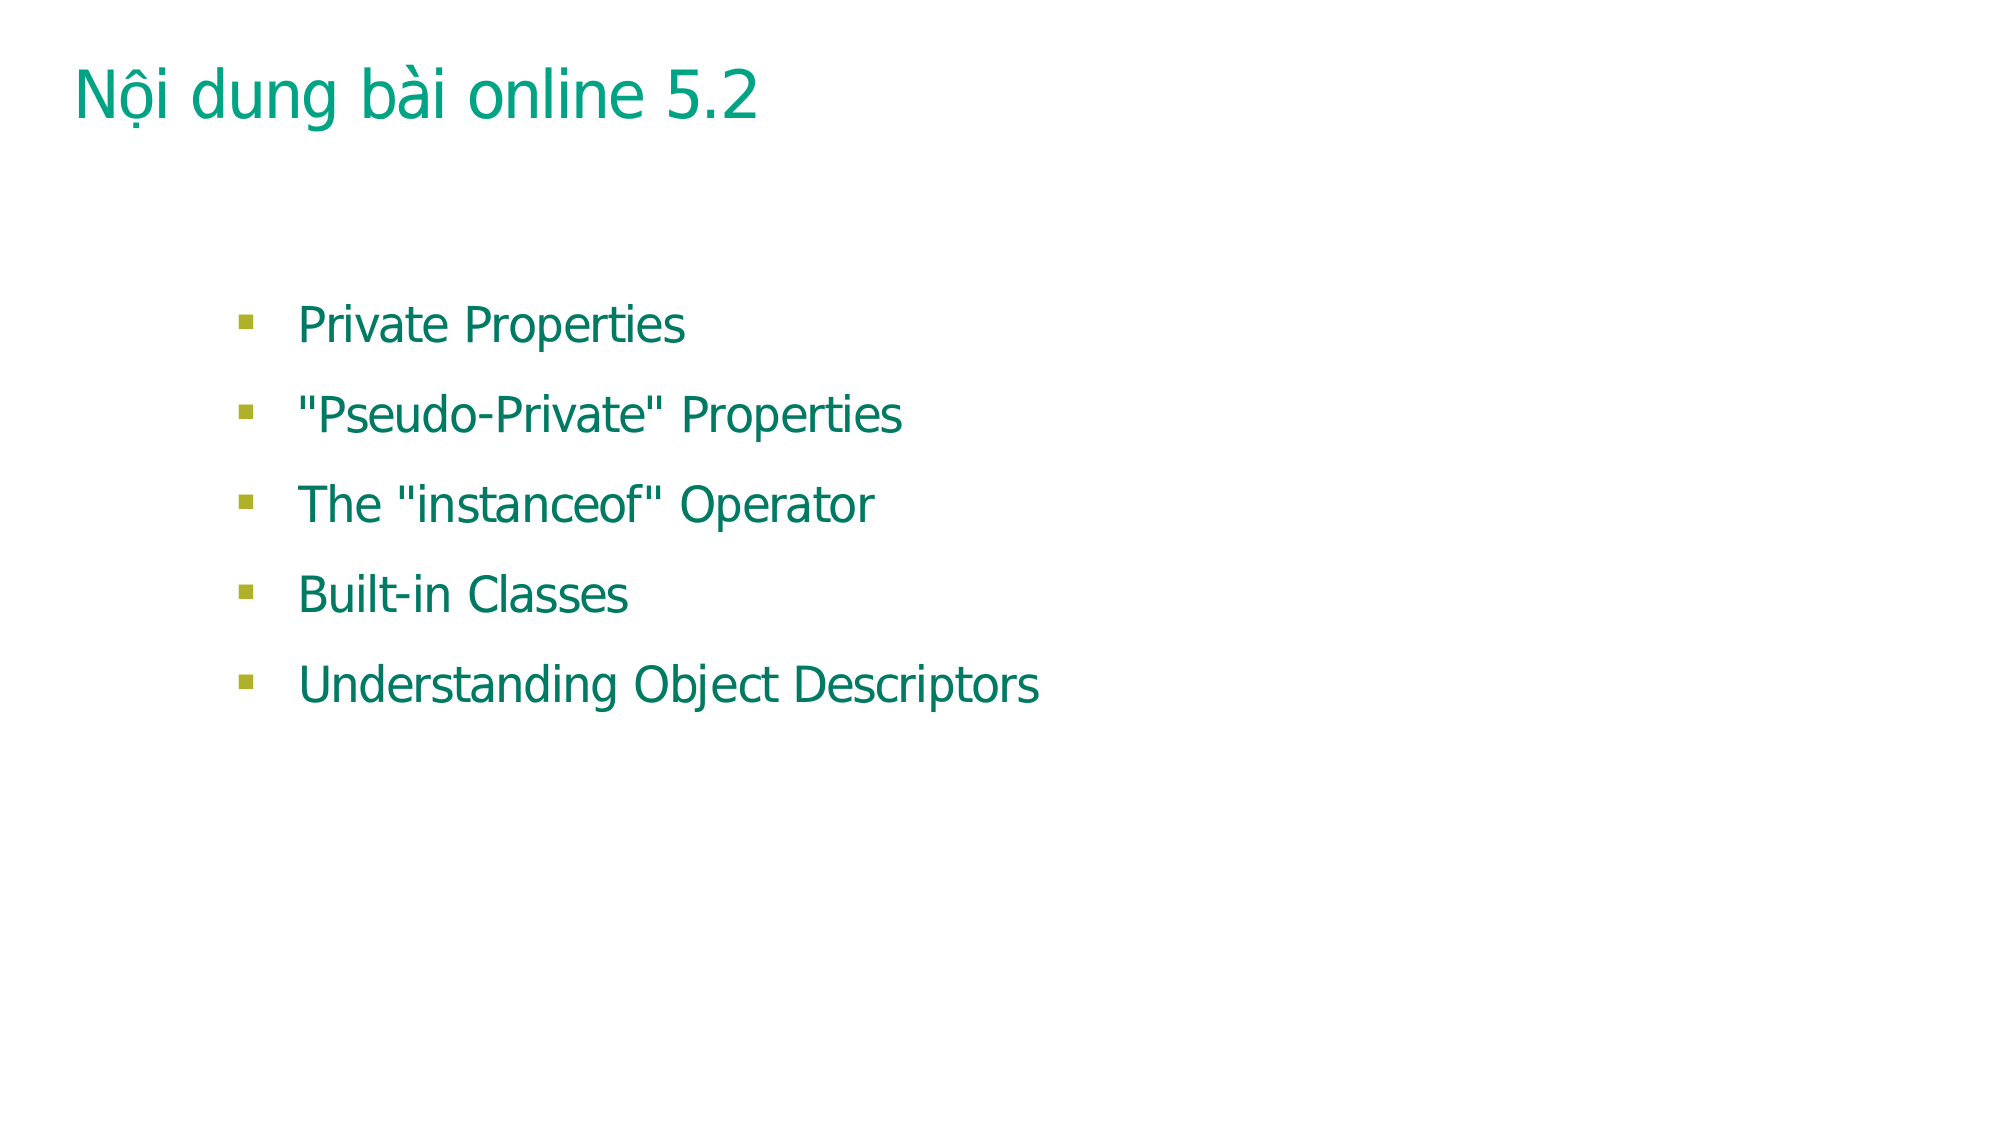

# Nội dung bài online 5.2
Private Properties
"Pseudo-Private" Properties
The "instanceof" Operator
Built-in Classes
Understanding Object Descriptors